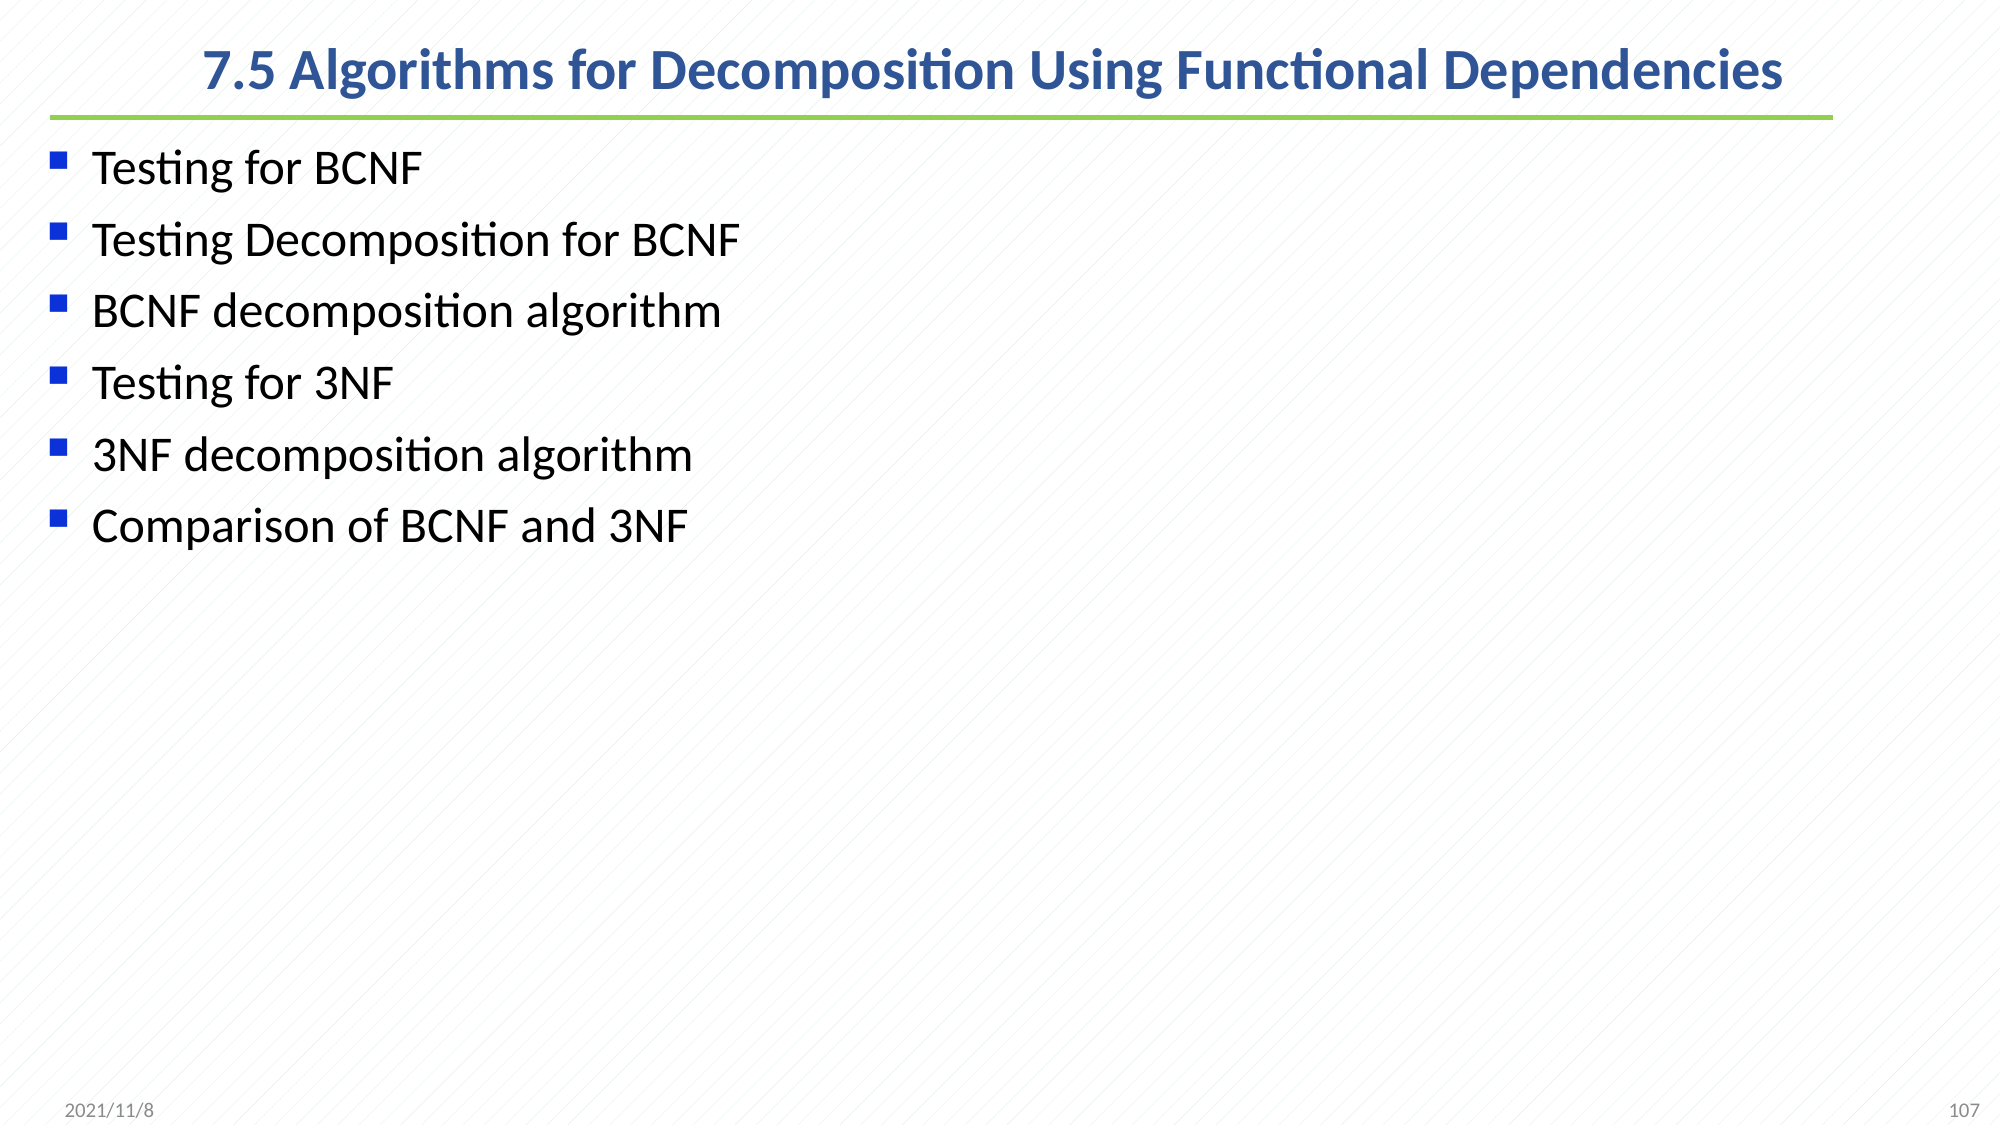

# 7.5 Algorithms for Decomposition Using Functional Dependencies
Testing for BCNF
Testing Decomposition for BCNF
BCNF decomposition algorithm
Testing for 3NF
3NF decomposition algorithm
Comparison of BCNF and 3NF

107
2021/11/8